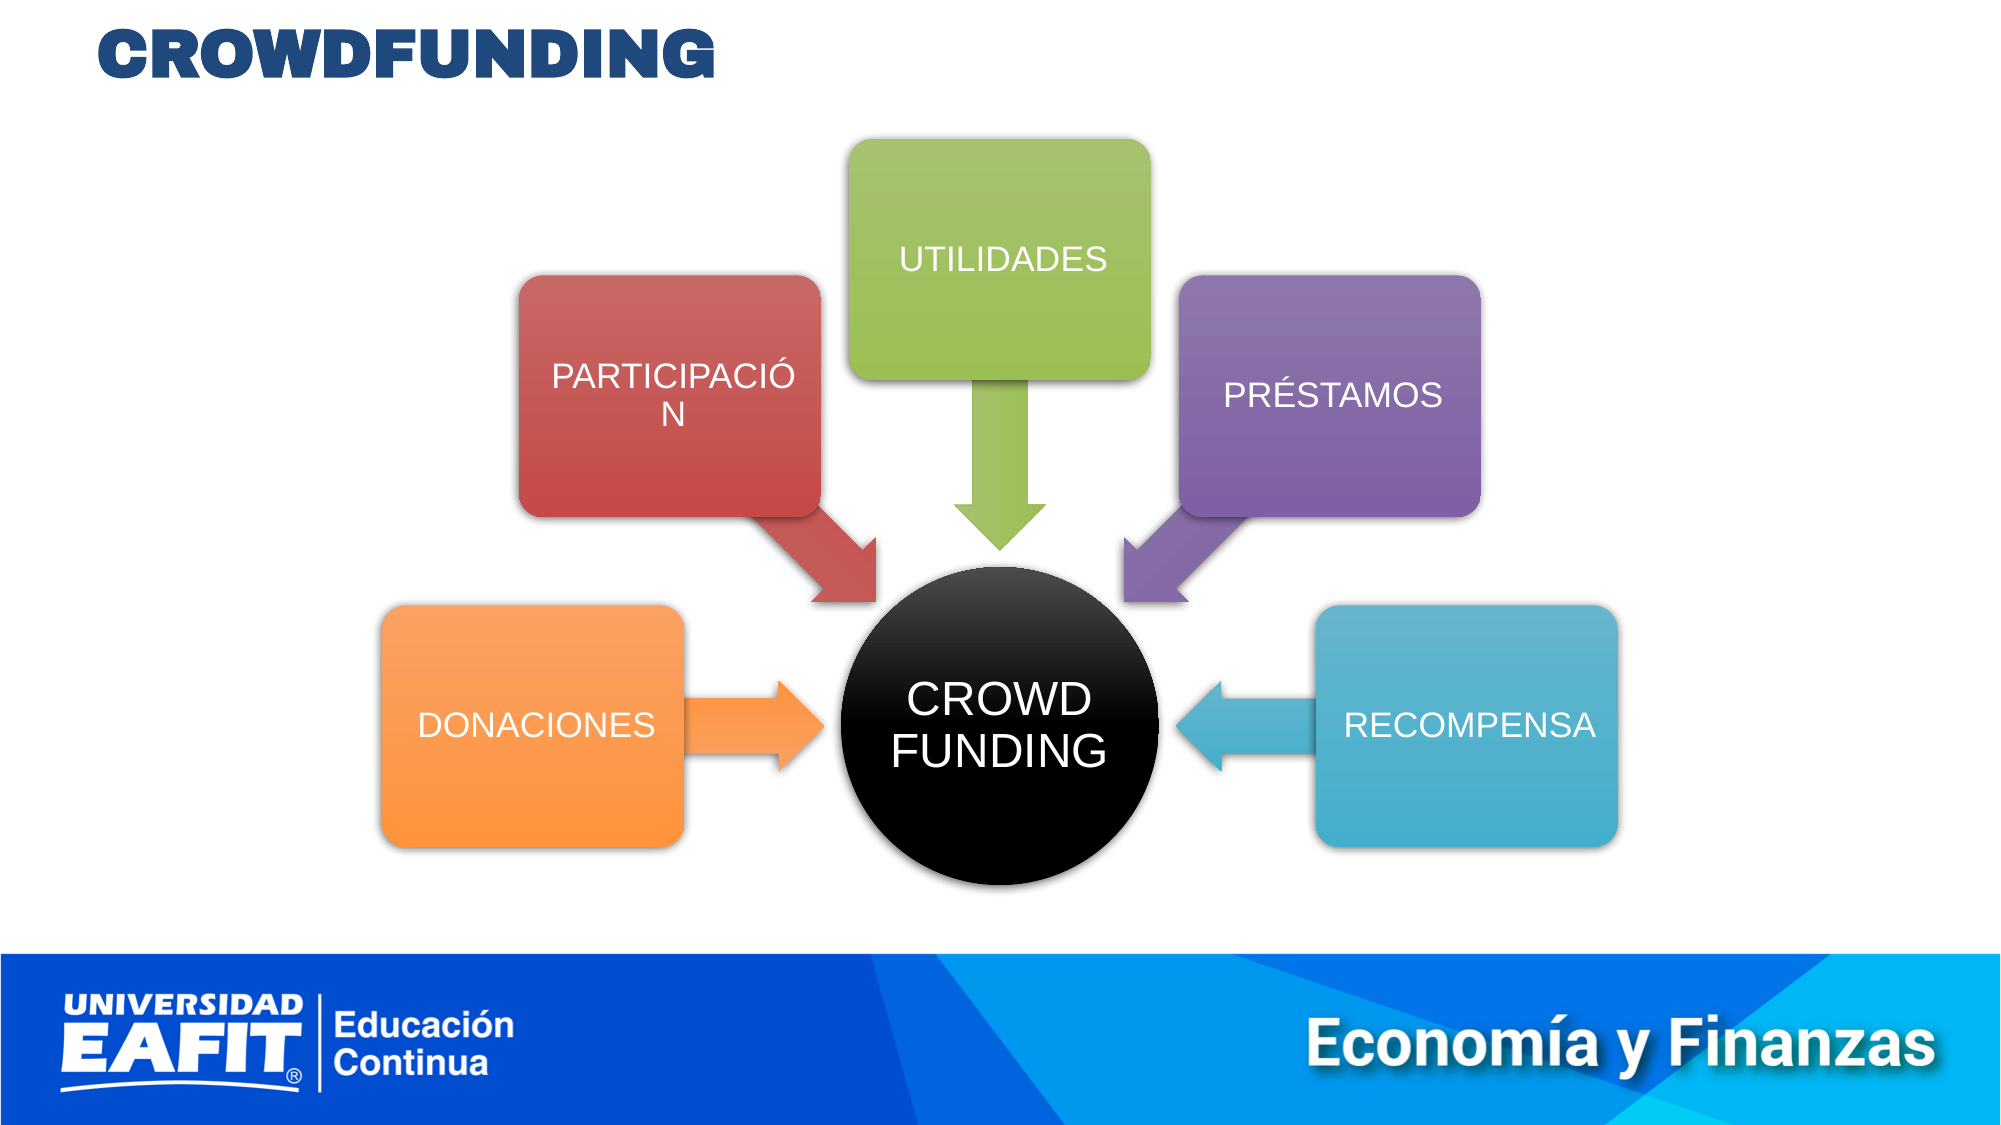

CROWDFUNDING
CROWD FUNDING
DONACIONES
PARTICIPACIÓN
UTILIDADES
PRÉSTAMOS
RECOMPENSA